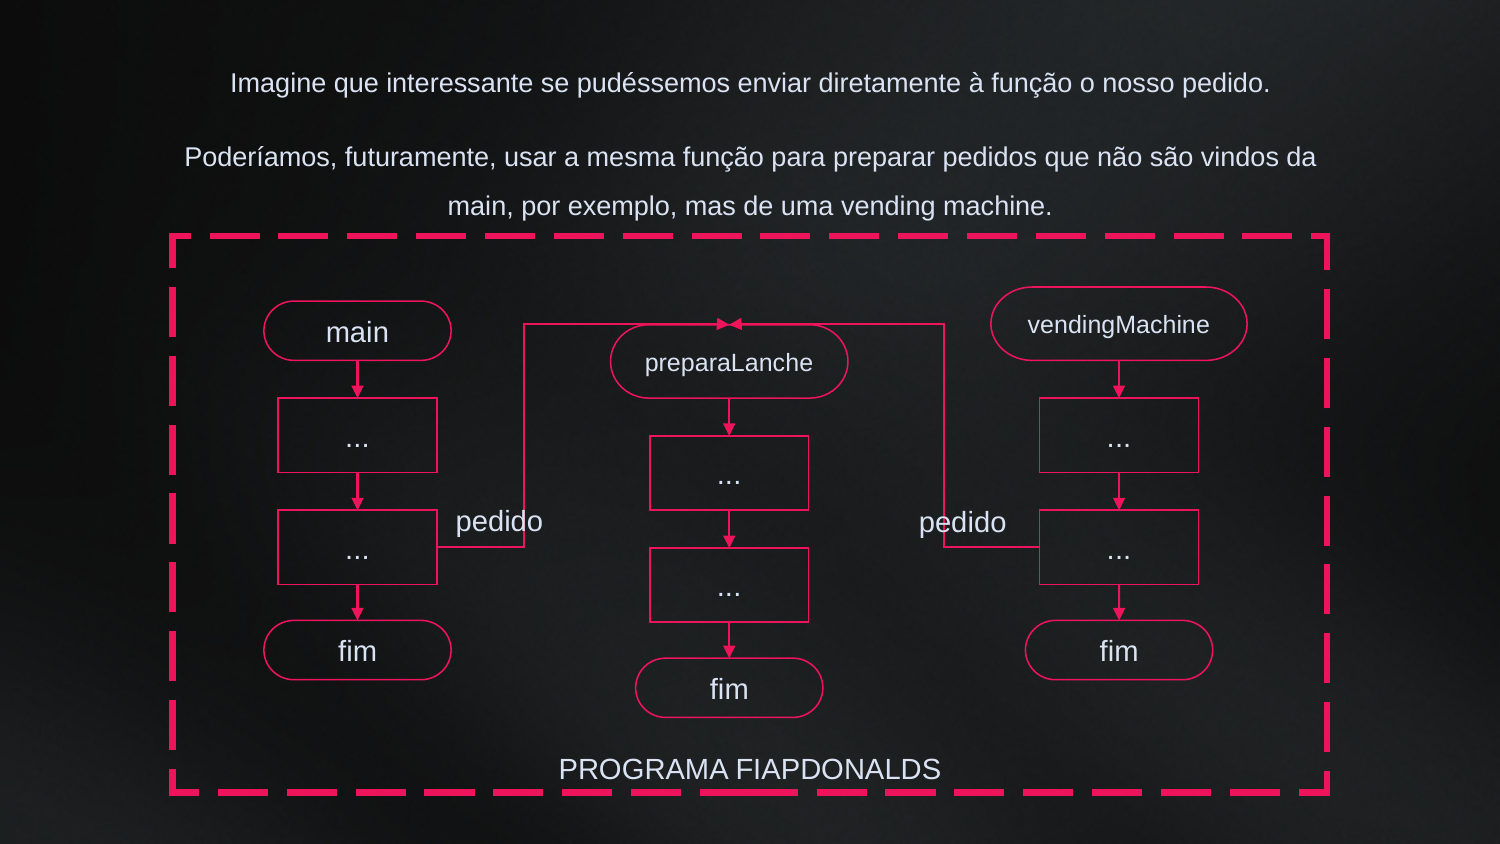

Imagine que interessante se pudéssemos enviar diretamente à função o nosso pedido.
Poderíamos, futuramente, usar a mesma função para preparar pedidos que não são vindos da main, por exemplo, mas de uma vending machine.
PROGRAMA FIAPDONALDS
vendingMachine
main
preparaLanche
...
...
...
pedido
pedido
...
...
...
fim
fim
fim